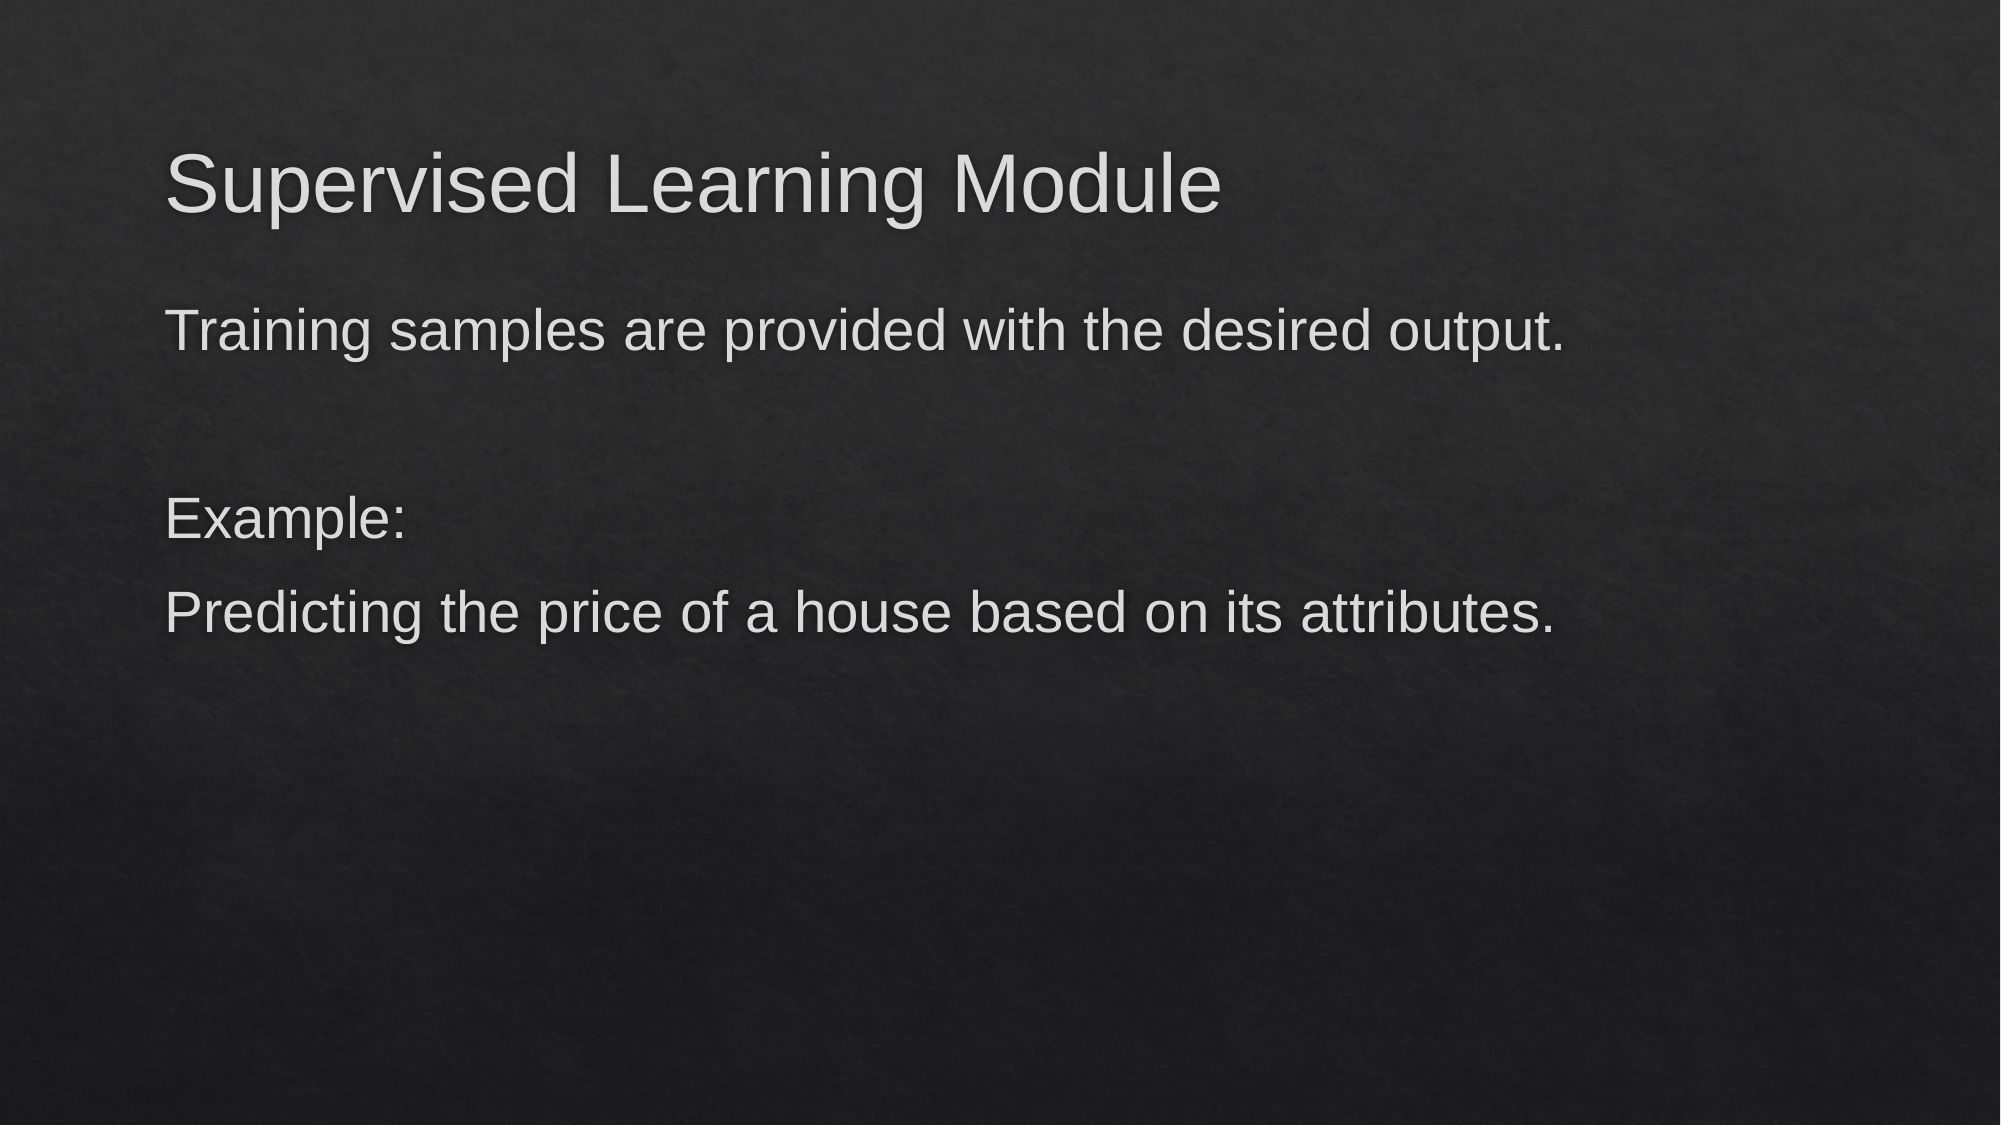

# Supervised Learning Module
Training samples are provided with the desired output.

Example:
Predicting the price of a house based on its attributes.